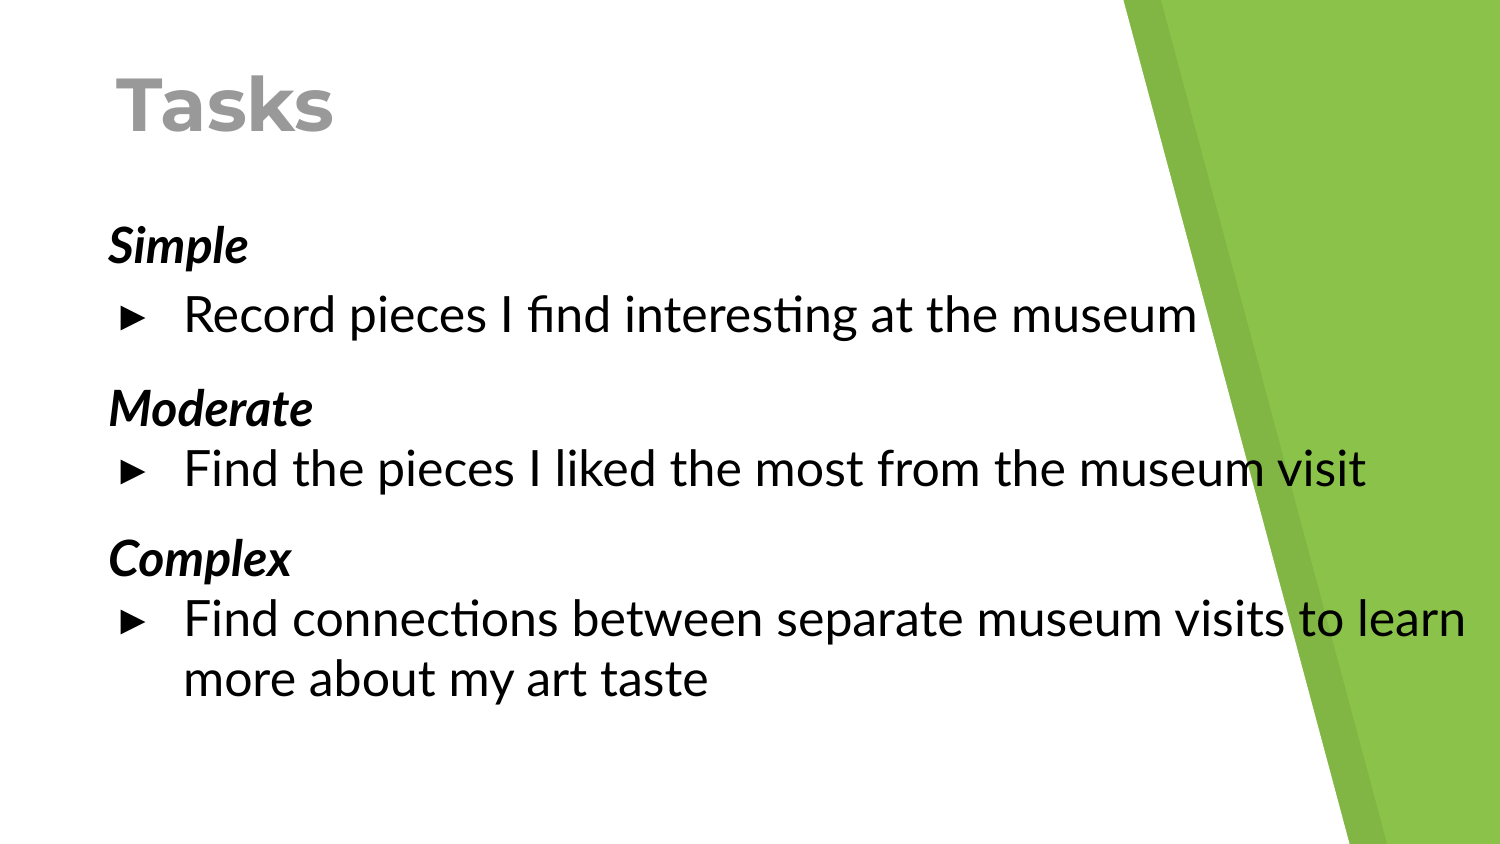

# Tasks
Simple
Record pieces I find interesting at the museum

Moderate
Find the pieces I liked the most from the museum visit

Complex
Find connections between separate museum visits to learn more about my art taste